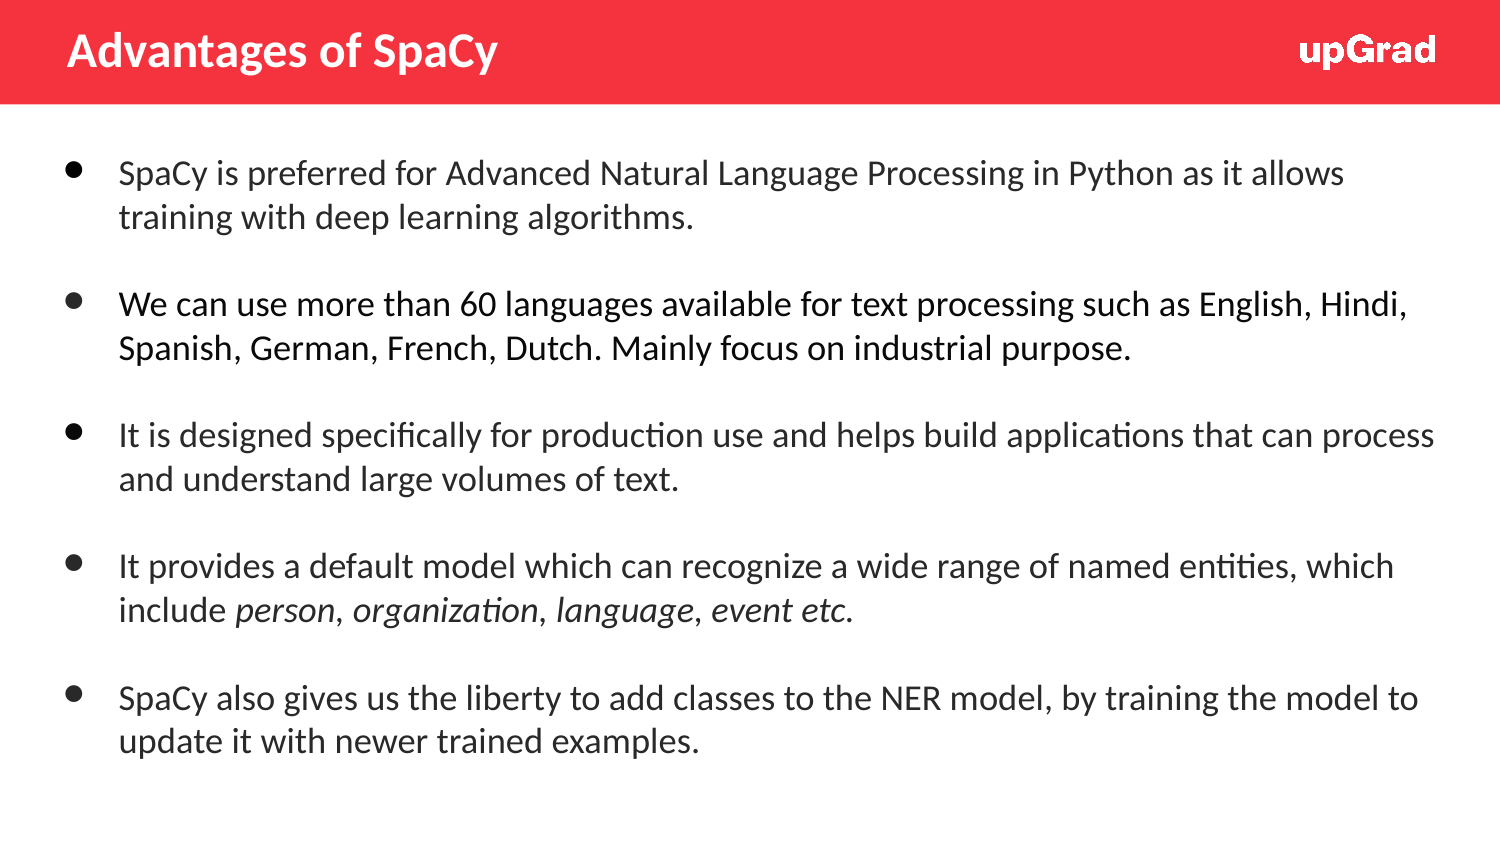

# Advantages of SpaCy
SpaCy is preferred for Advanced Natural Language Processing in Python as it allows training with deep learning algorithms.

We can use more than 60 languages available for text processing such as English, Hindi, Spanish, German, French, Dutch. Mainly focus on industrial purpose.

It is designed specifically for production use and helps build applications that can process and understand large volumes of text.

It provides a default model which can recognize a wide range of named entities, which include person, organization, language, event etc.

SpaCy also gives us the liberty to add classes to the NER model, by training the model to update it with newer trained examples.